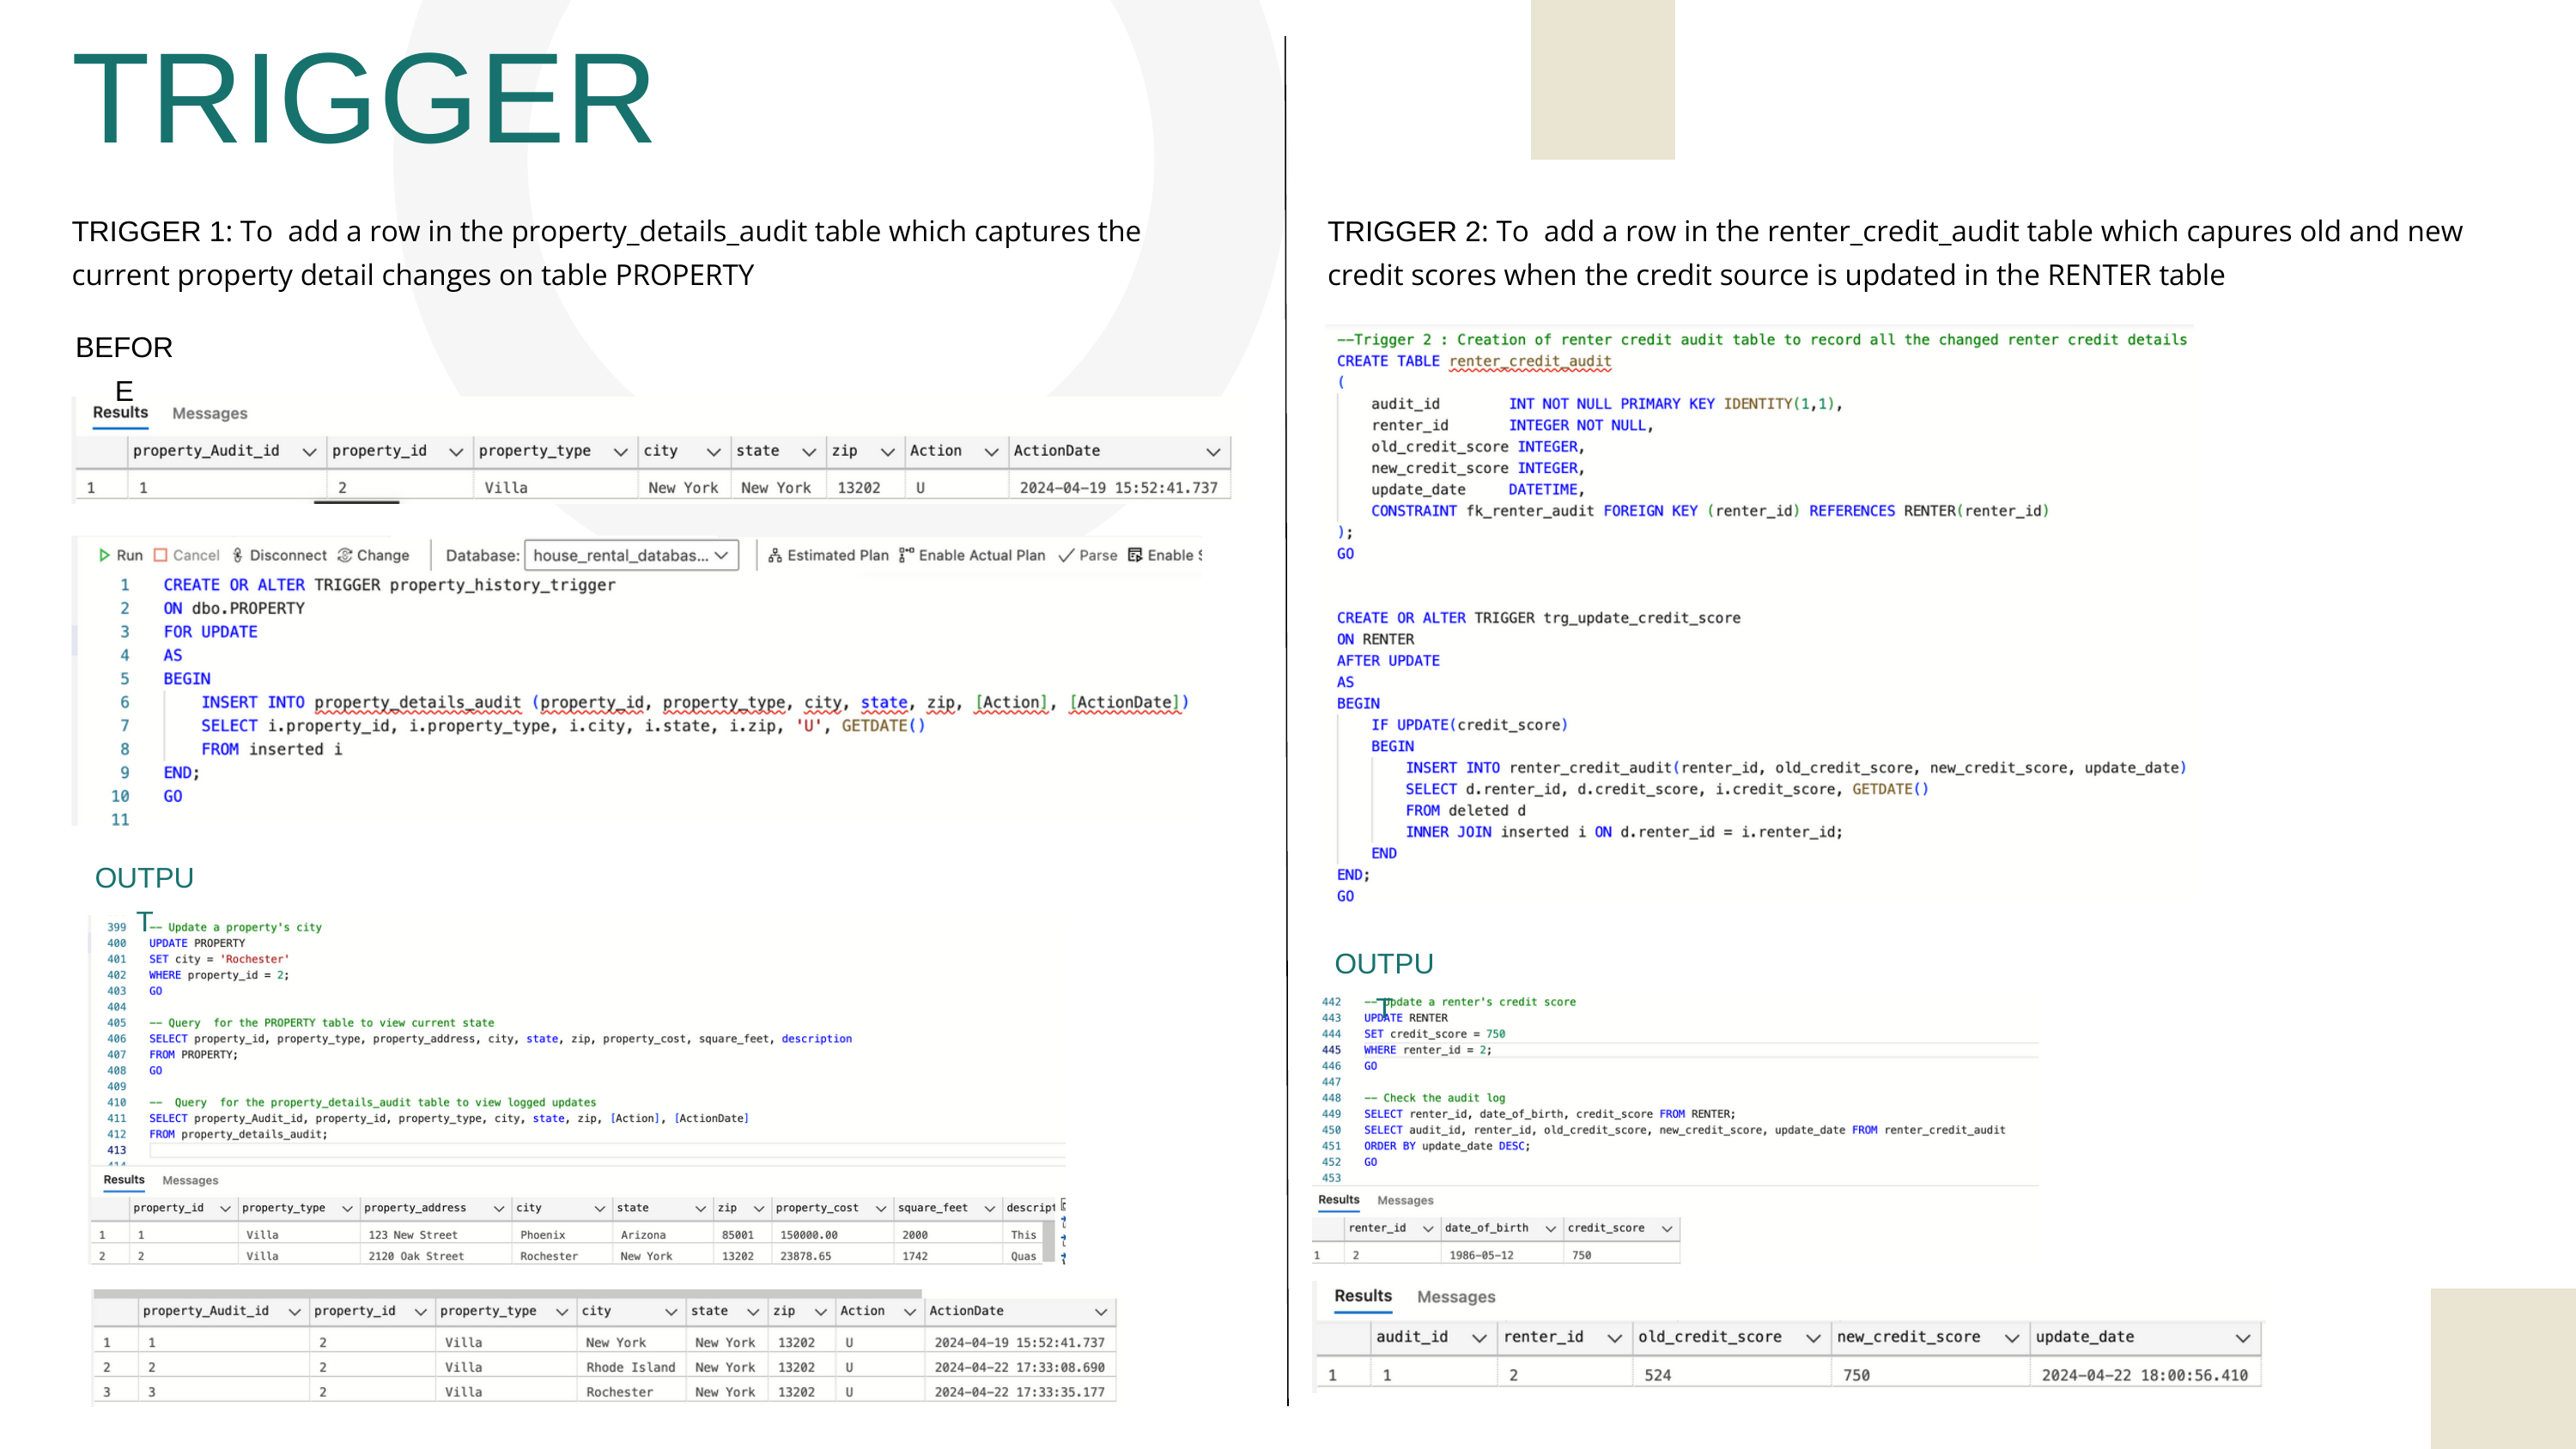

TRIGGER

TRIGGER 1: To  add a row in the property_details_audit table which captures the current property detail changes on table PROPERTY
TRIGGER 2: To  add a row in the renter_credit_audit table which capures old and new credit scores when the credit source is updated in the RENTER table
BEFORE

OUTPUT

OUTPUT